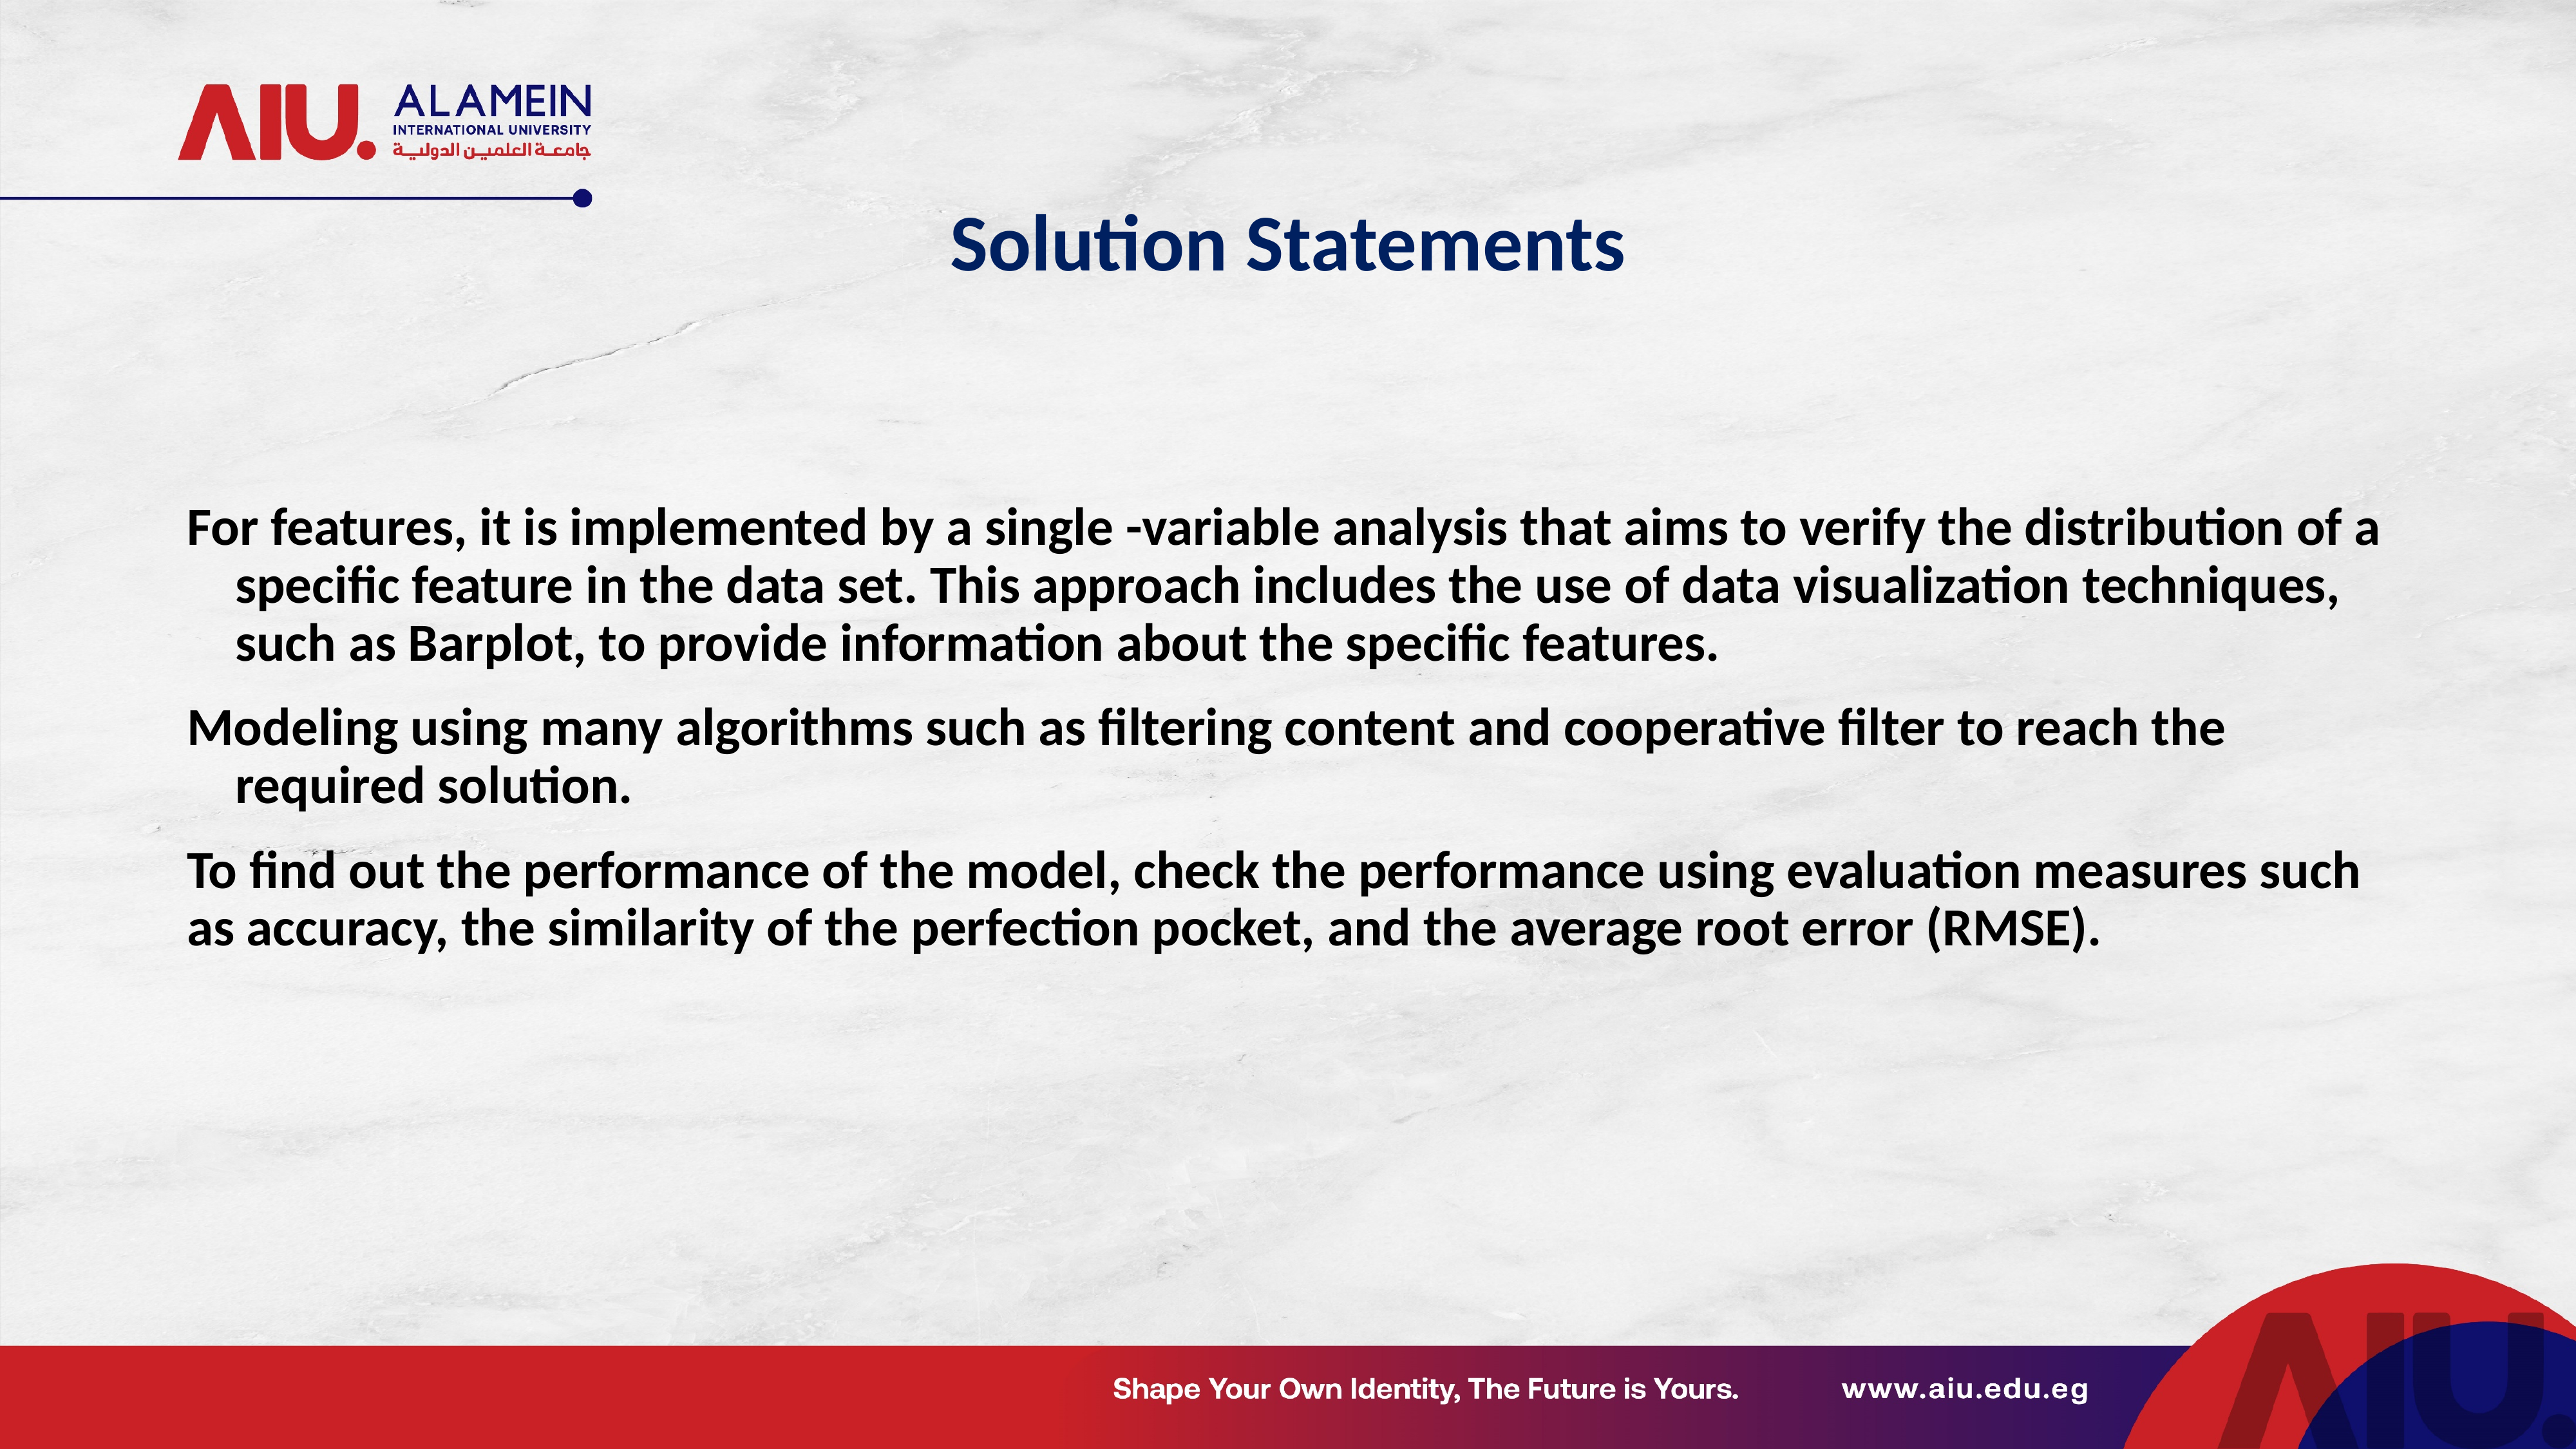

# Solution Statements

For features, it is implemented by a single -variable analysis that aims to verify the distribution of a specific feature in the data set. This approach includes the use of data visualization techniques, such as Barplot, to provide information about the specific features.
Modeling using many algorithms such as filtering content and cooperative filter to reach the required solution.
To find out the performance of the model, check the performance using evaluation measures such as accuracy, the similarity of the perfection pocket, and the average root error (RMSE).